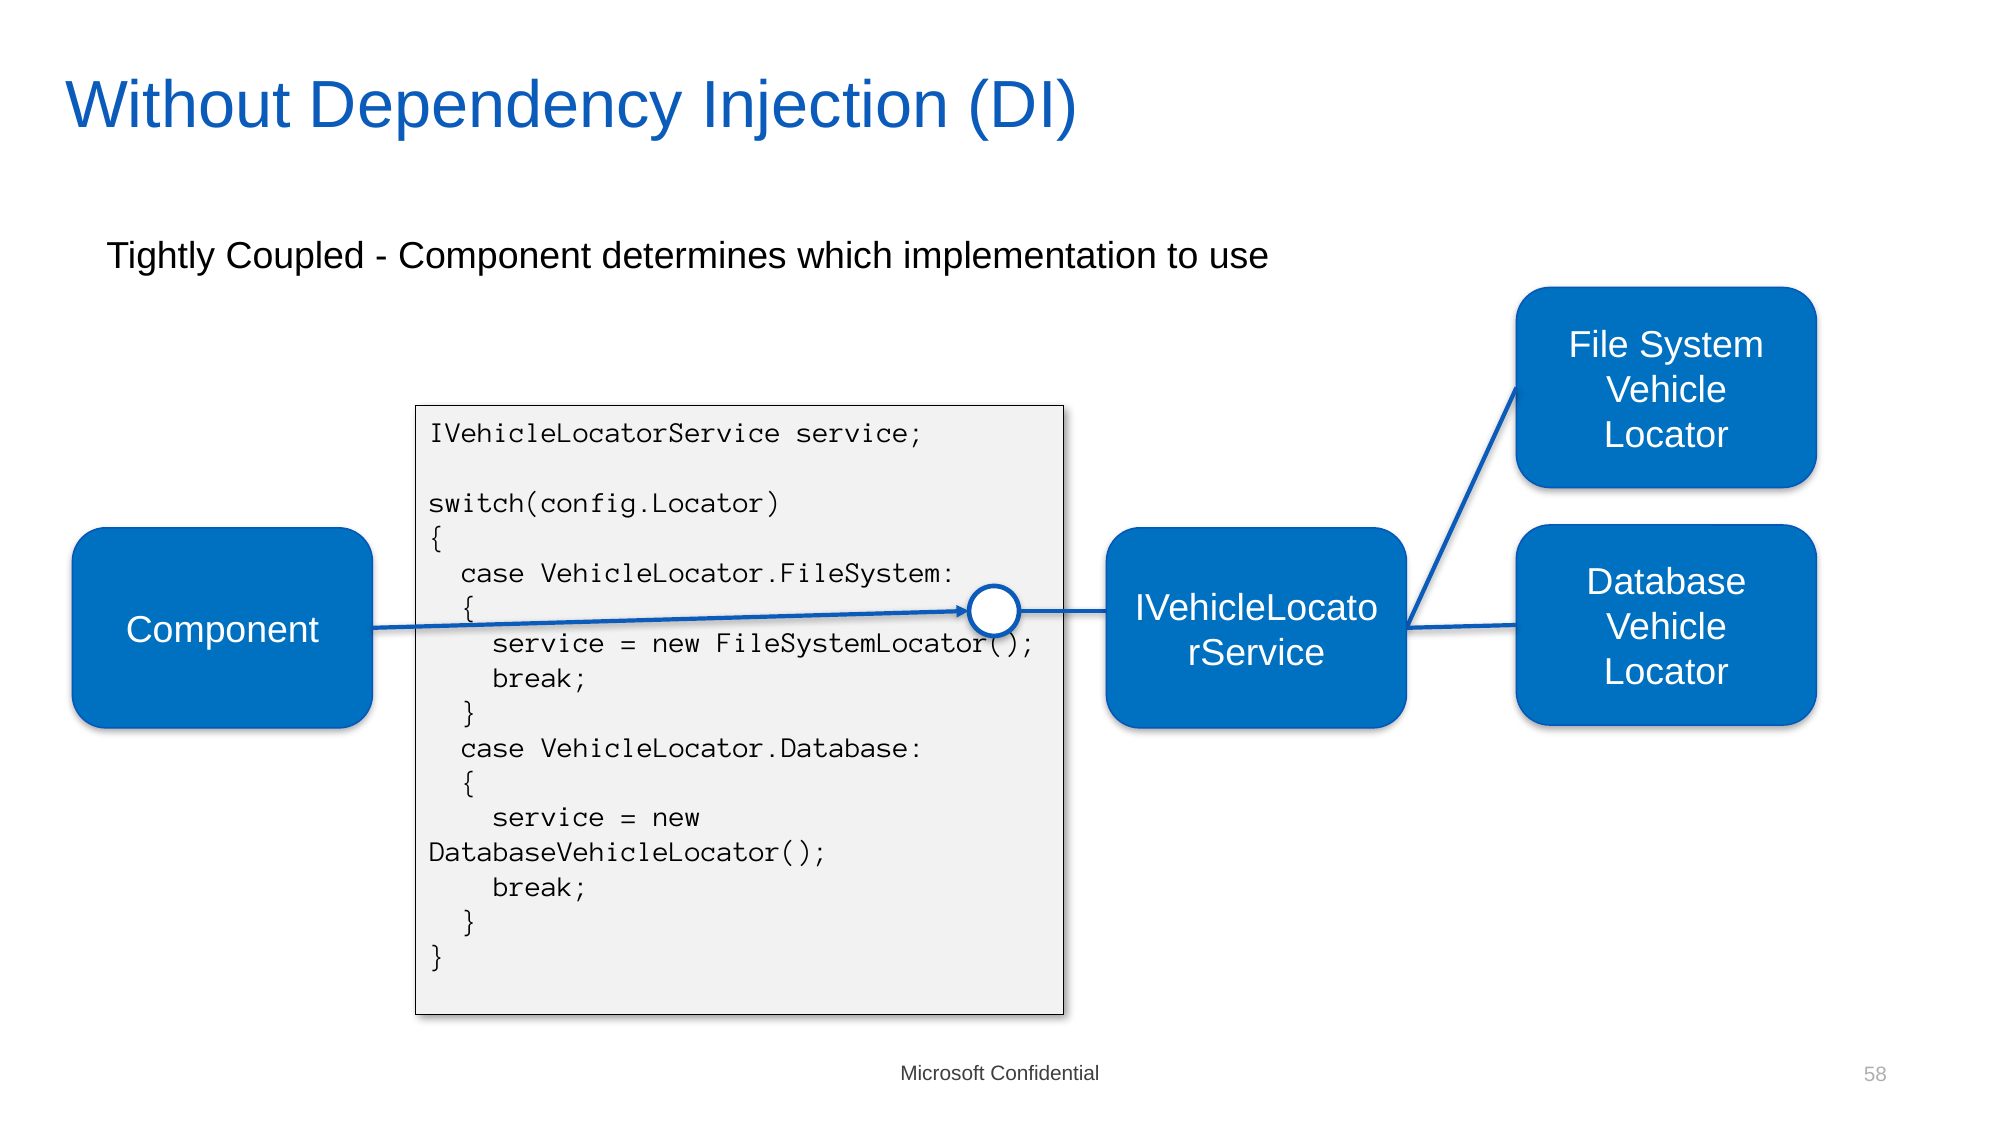

# Without Dependency Injection (DI)
Tightly Coupled - Component determines which implementation to use
File System Vehicle Locator
IVehicleLocatorService service;

switch(config.Locator)
{
  case VehicleLocator.FileSystem:
  {
    service = new FileSystemLocator();
    break;
  }
  case VehicleLocator.Database:
  {
    service = new DatabaseVehicleLocator();
    break;
  }
}

Database Vehicle Locator
Component
IVehicleLocatorService

58